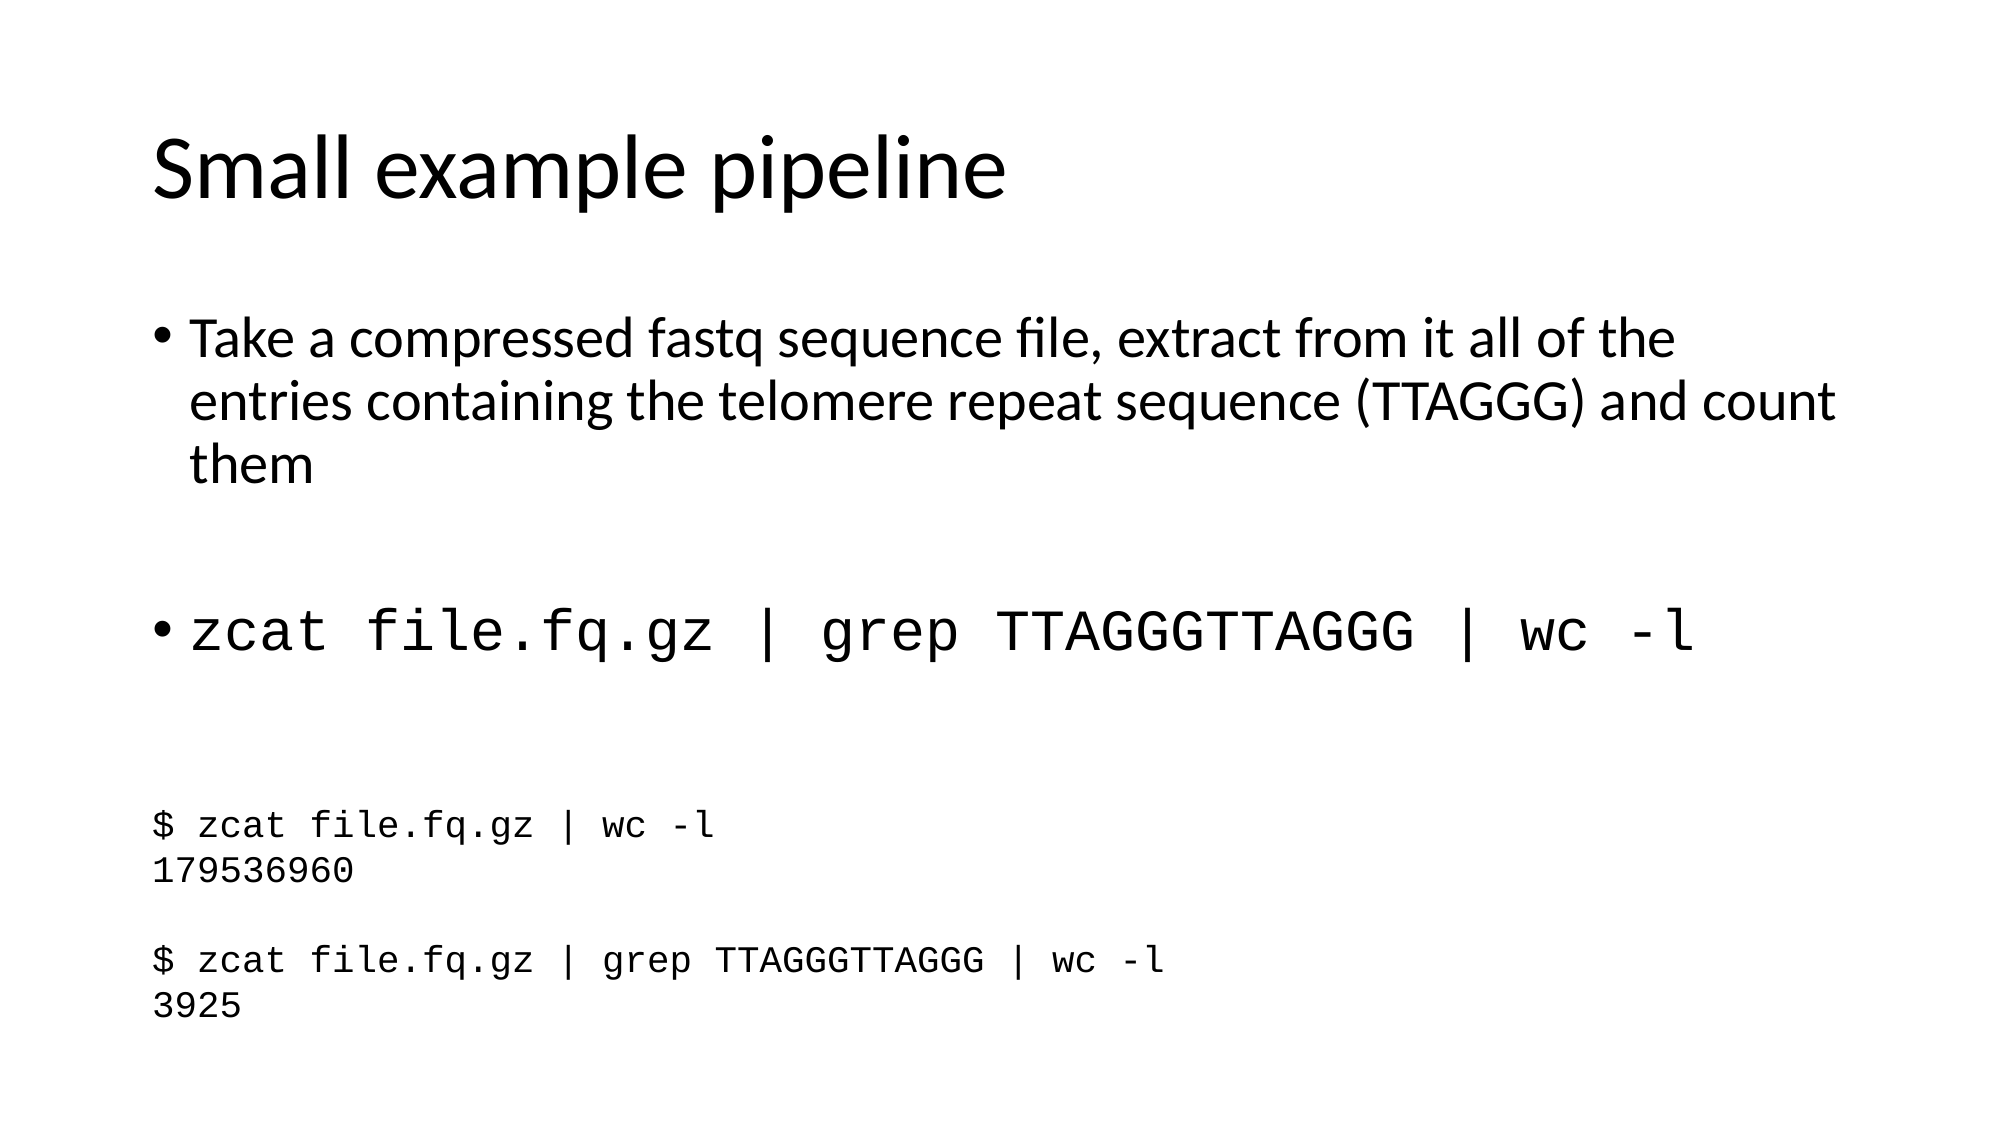

# Small example pipeline
Take a compressed fastq sequence file, extract from it all of the entries containing the telomere repeat sequence (TTAGGG) and count them

zcat file.fq.gz | grep TTAGGGTTAGGG | wc -l

$ zcat file.fq.gz | wc -l
179536960

$ zcat file.fq.gz | grep TTAGGGTTAGGG | wc -l
3925